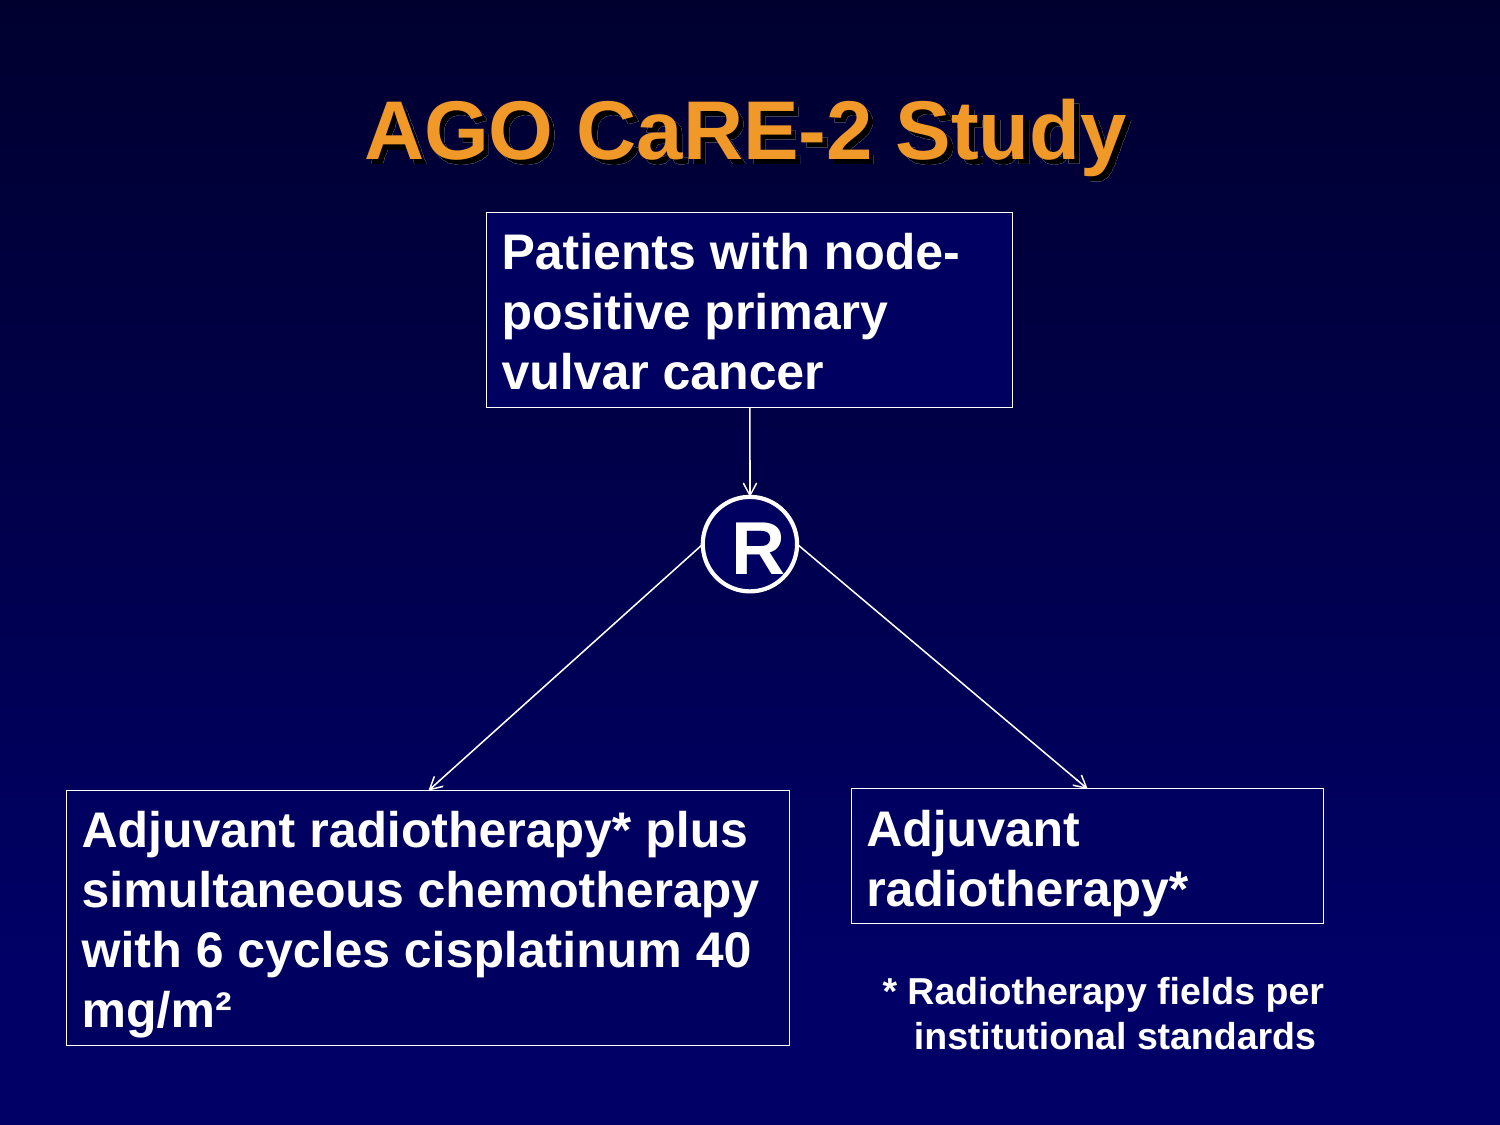

# AGO CaRE-2 Study
Patients with node-positive primary vulvar cancer
R
Adjuvant radiotherapy*
Adjuvant radiotherapy* plus simultaneous chemotherapy with 6 cycles cisplatinum 40 mg/m²
* Radiotherapy fields per
   institutional standards